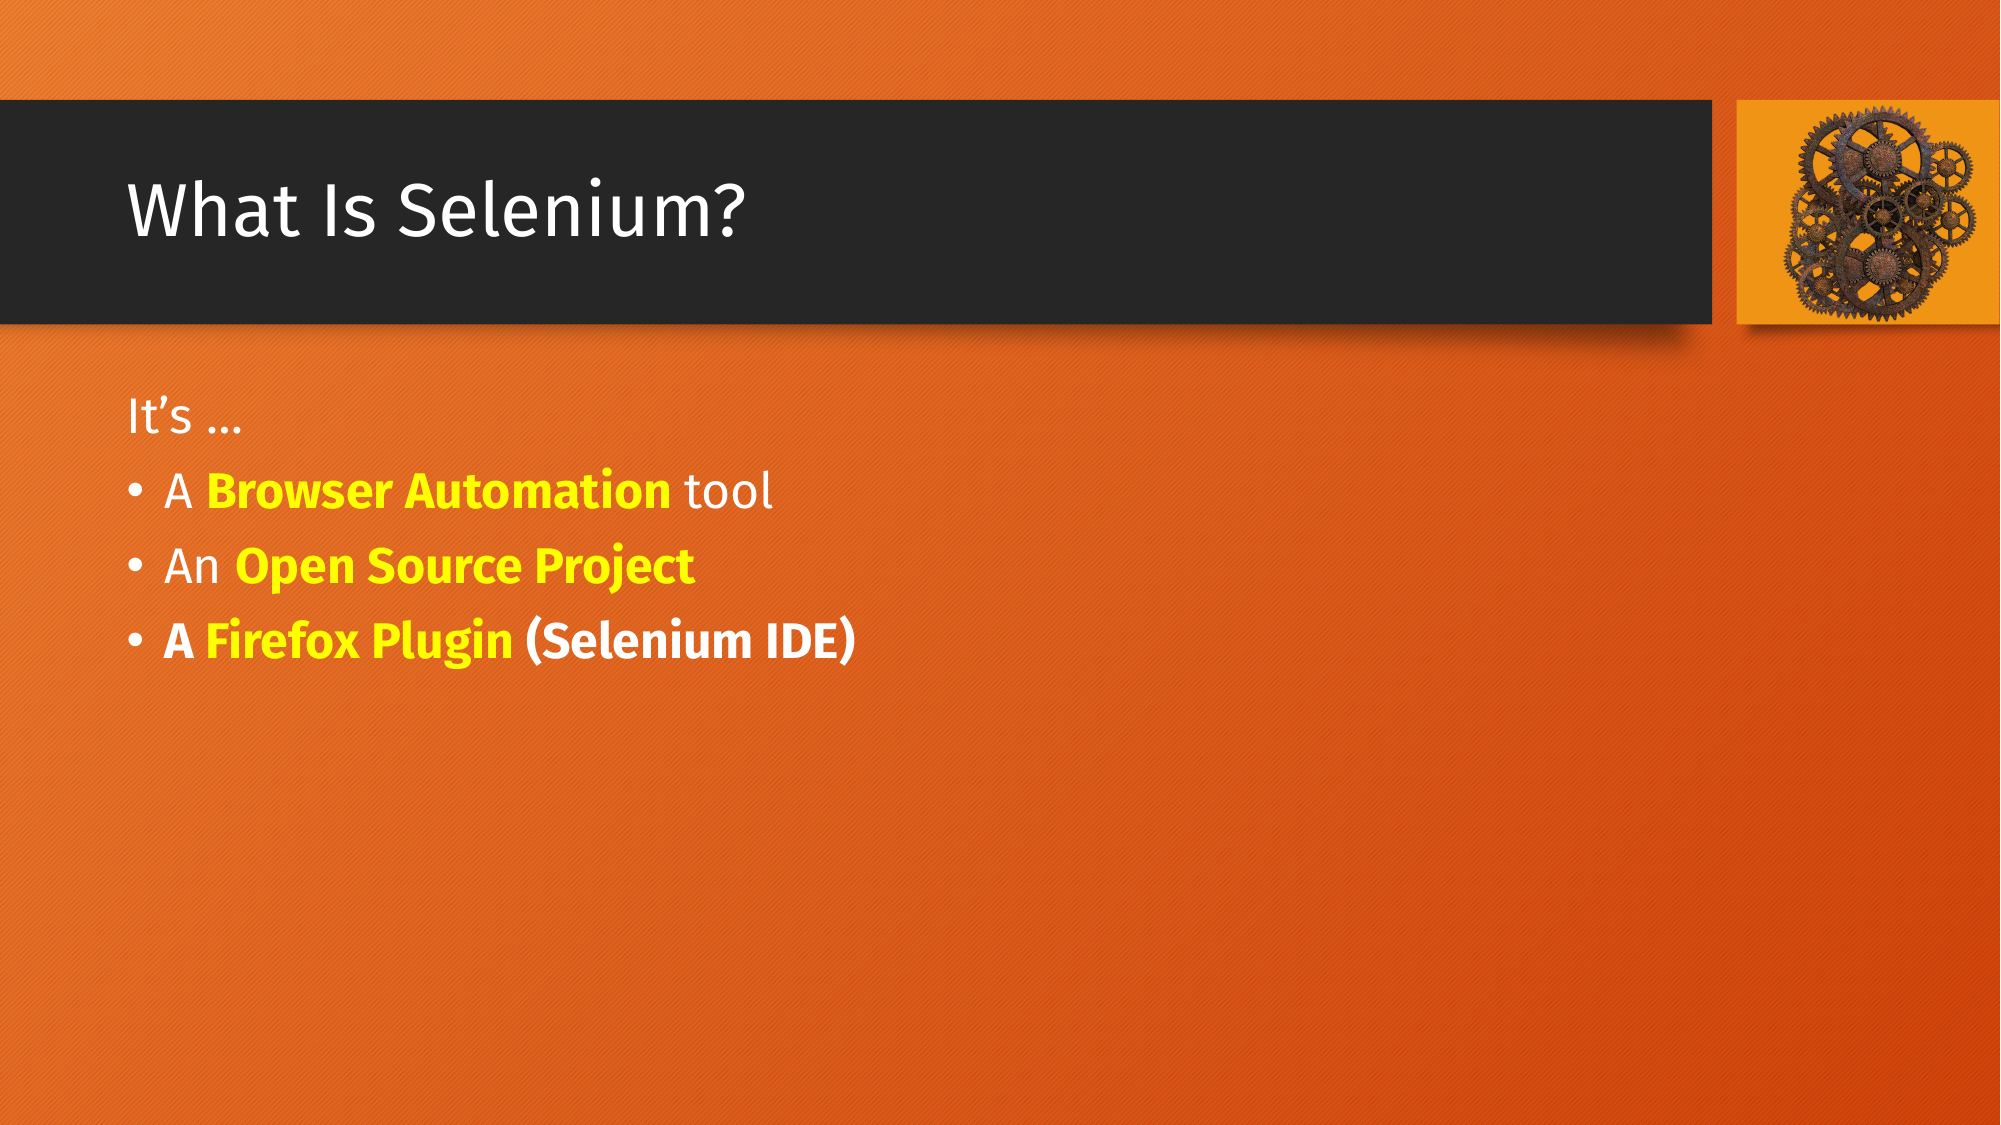

# What Is Selenium?
It’s …
A Browser Automation tool
An Open Source Project
A Firefox Plugin (Selenium IDE)